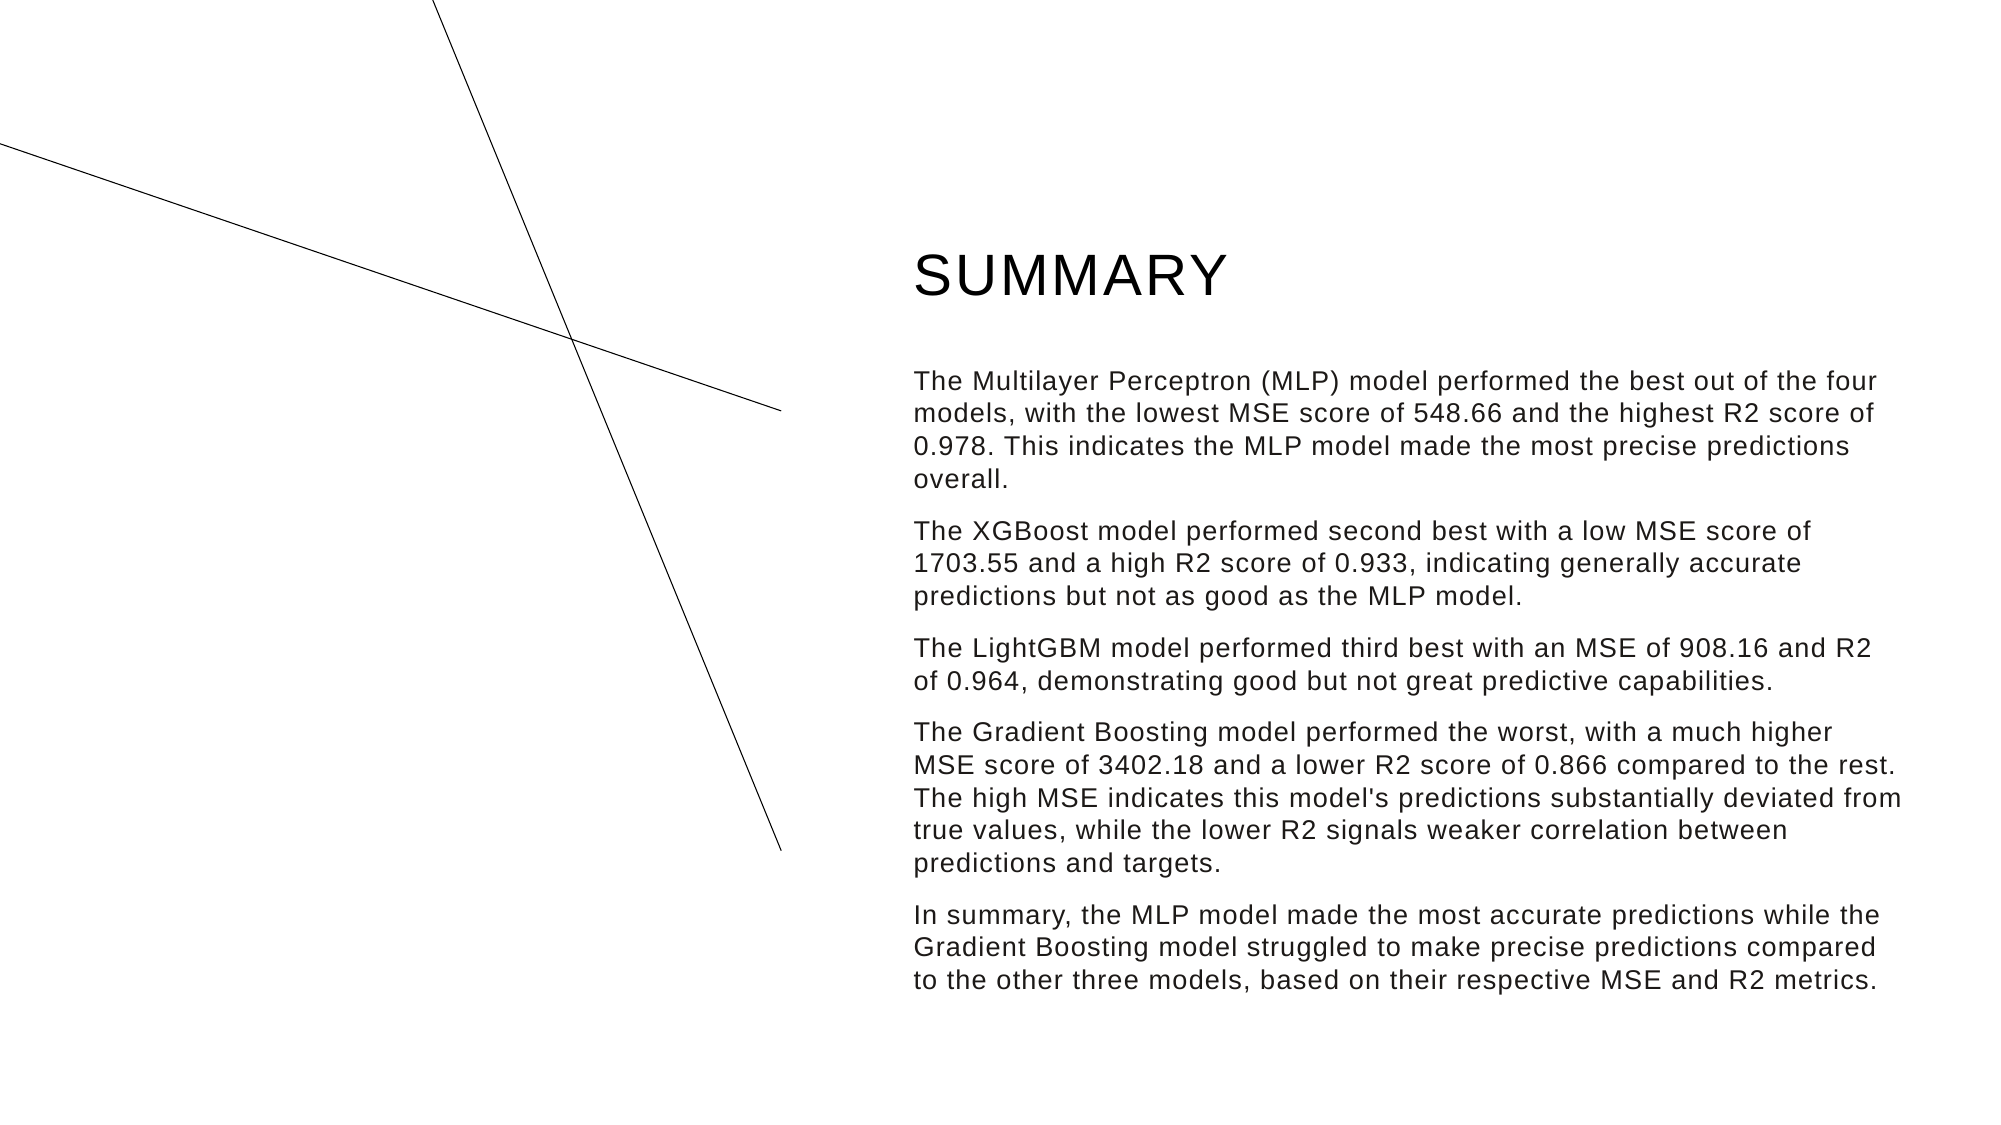

# SUMMARY
The Multilayer Perceptron (MLP) model performed the best out of the four models, with the lowest MSE score of 548.66 and the highest R2 score of 0.978. This indicates the MLP model made the most precise predictions overall.
The XGBoost model performed second best with a low MSE score of 1703.55 and a high R2 score of 0.933, indicating generally accurate predictions but not as good as the MLP model.
The LightGBM model performed third best with an MSE of 908.16 and R2 of 0.964, demonstrating good but not great predictive capabilities.
The Gradient Boosting model performed the worst, with a much higher MSE score of 3402.18 and a lower R2 score of 0.866 compared to the rest. The high MSE indicates this model's predictions substantially deviated from true values, while the lower R2 signals weaker correlation between predictions and targets.
In summary, the MLP model made the most accurate predictions while the Gradient Boosting model struggled to make precise predictions compared to the other three models, based on their respective MSE and R2 metrics.
12